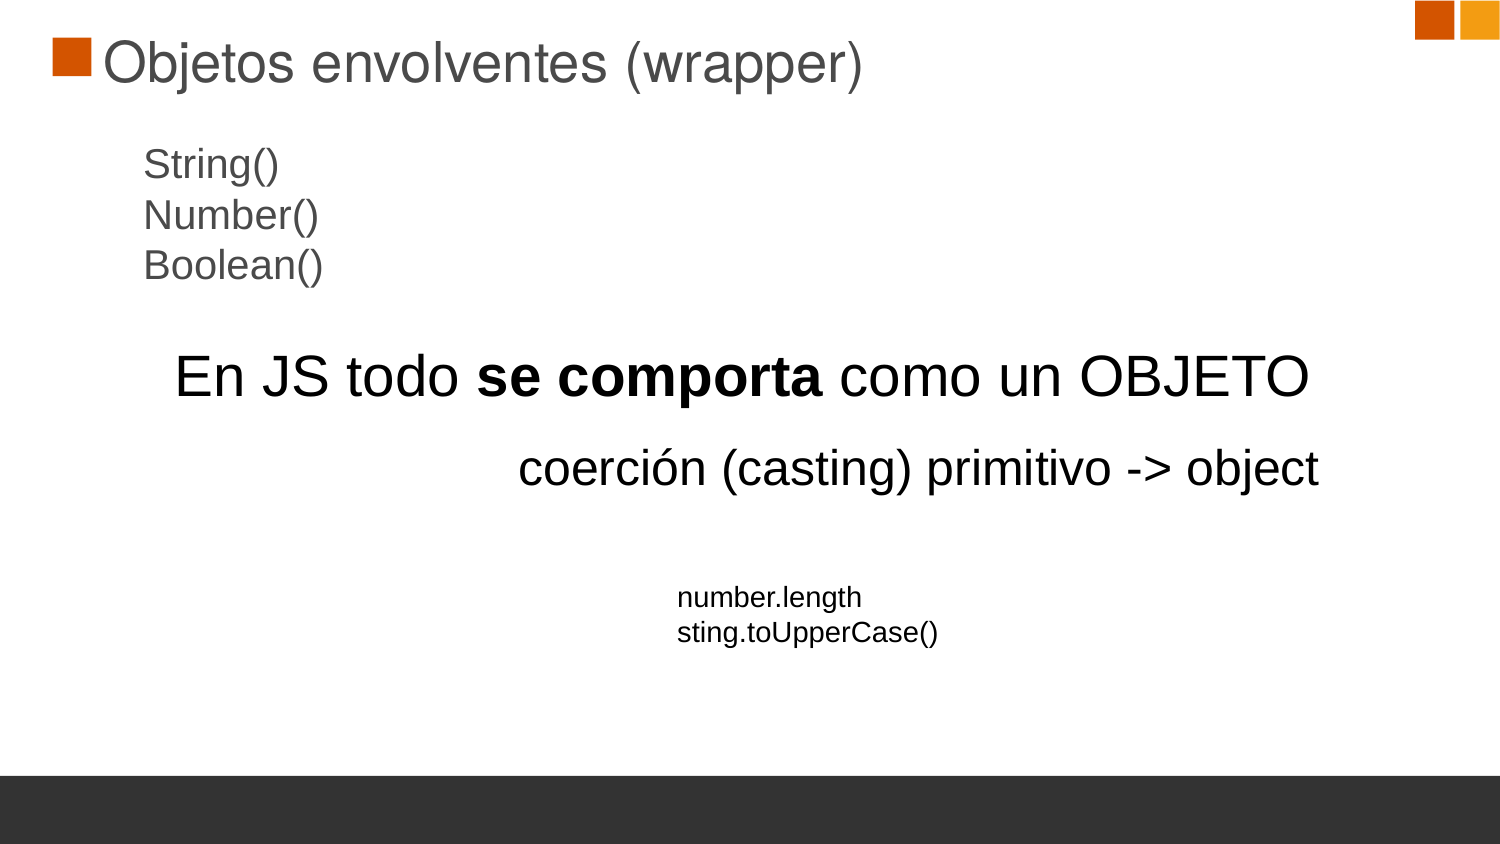

# Objetos envolventes (wrapper)
String()
Number()
Boolean()
En JS todo se comporta como un OBJETO
coerción (casting) primitivo -> object
number.length
sting.toUpperCase()